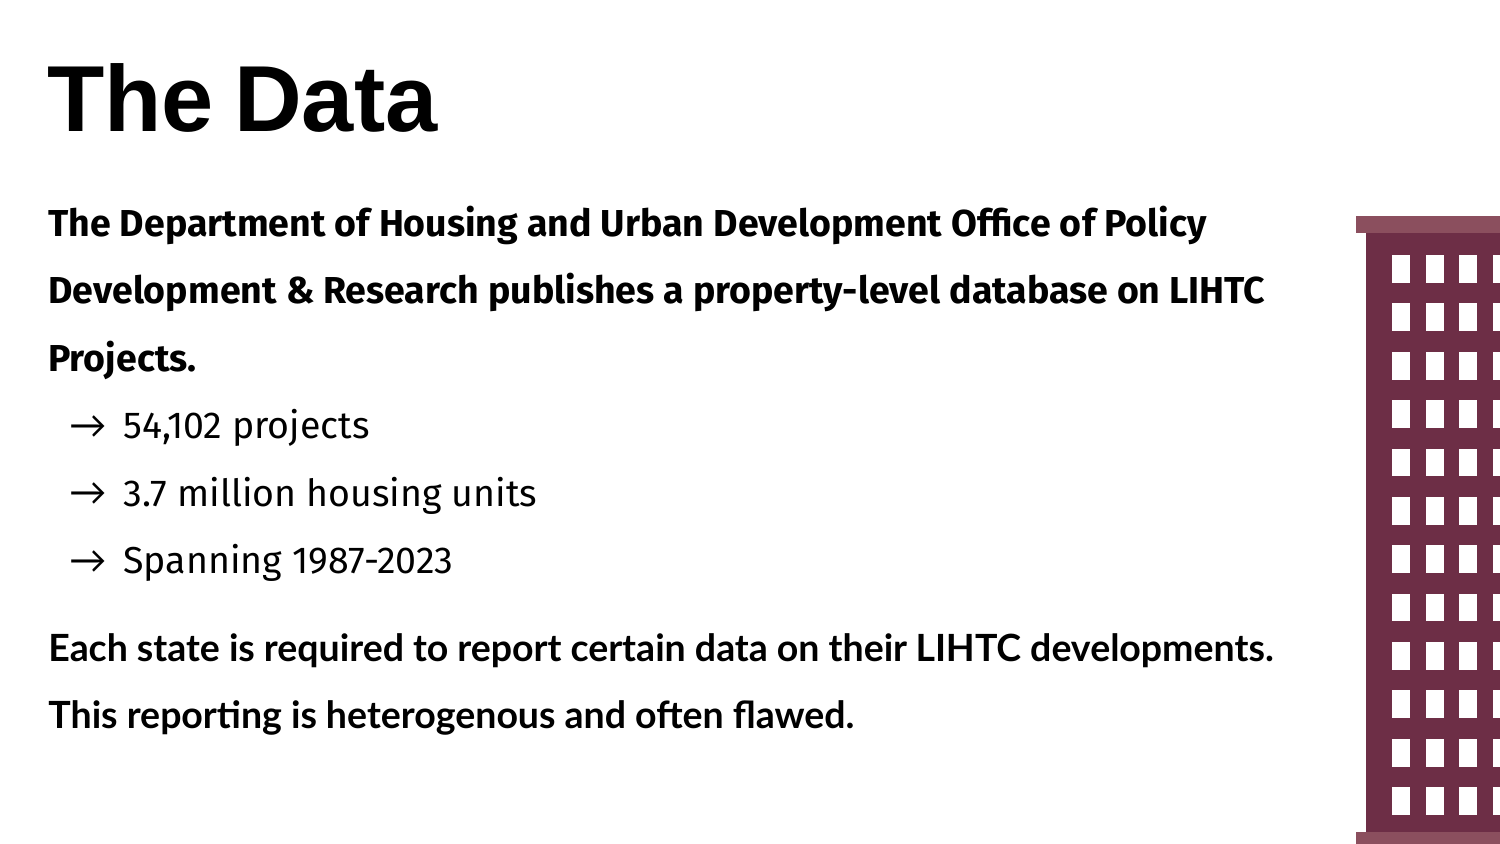

The Data
The Department of Housing and Urban Development Office of Policy Development & Research publishes a property-level database on LIHTC Projects.
54,102 projects
3.7 million housing units
Spanning 1987-2023

Each state is required to report certain data on their LIHTC developments.
This reporting is heterogenous and often flawed.